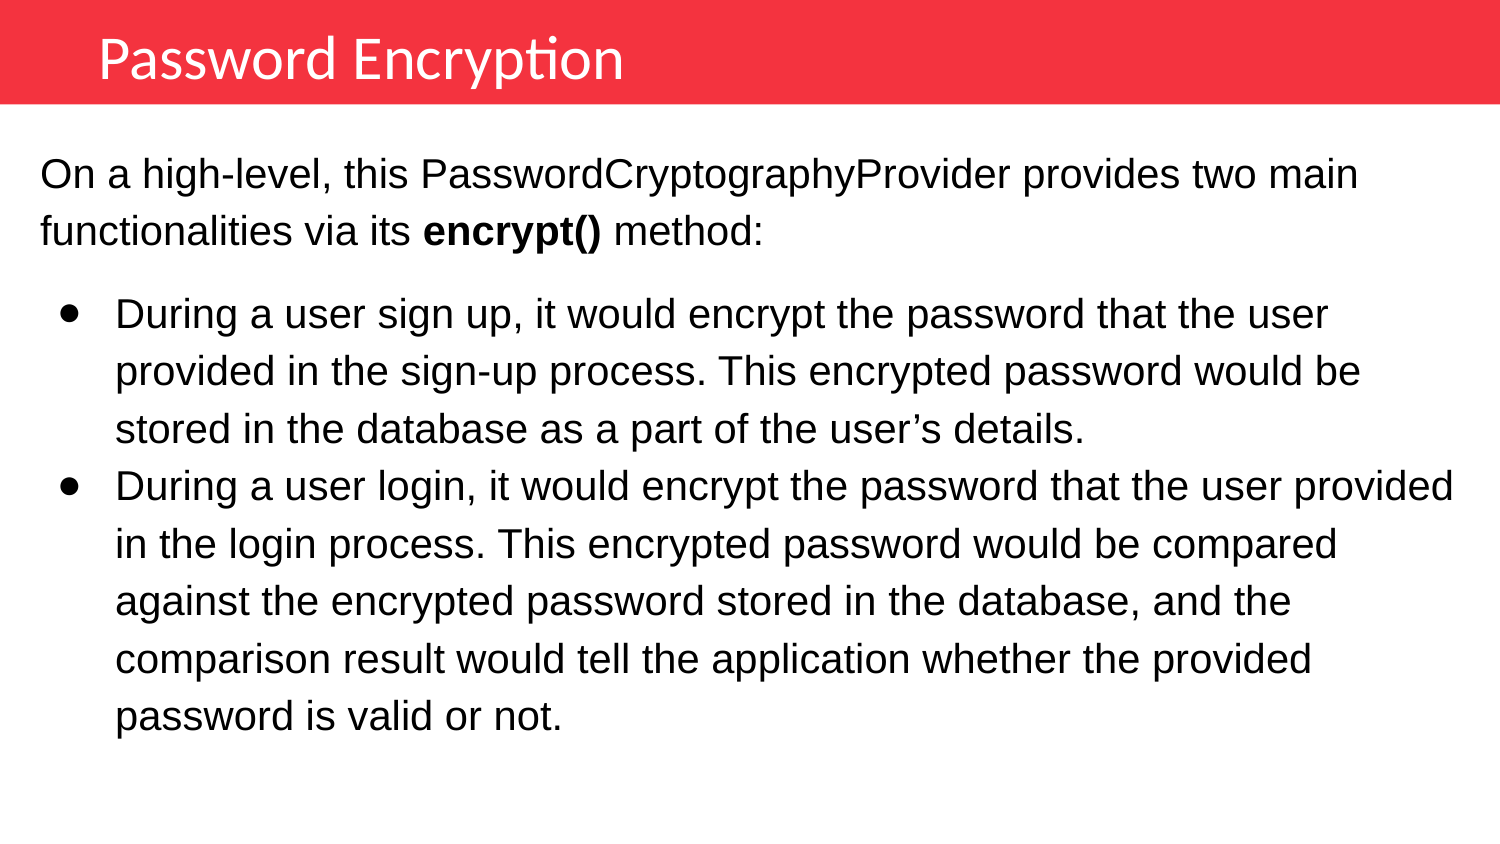

Password Encryption

On a high-level, this PasswordCryptographyProvider provides two main functionalities via its encrypt() method:
During a user sign up, it would encrypt the password that the user provided in the sign-up process. This encrypted password would be stored in the database as a part of the user’s details.
During a user login, it would encrypt the password that the user provided in the login process. This encrypted password would be compared against the encrypted password stored in the database, and the comparison result would tell the application whether the provided password is valid or not.